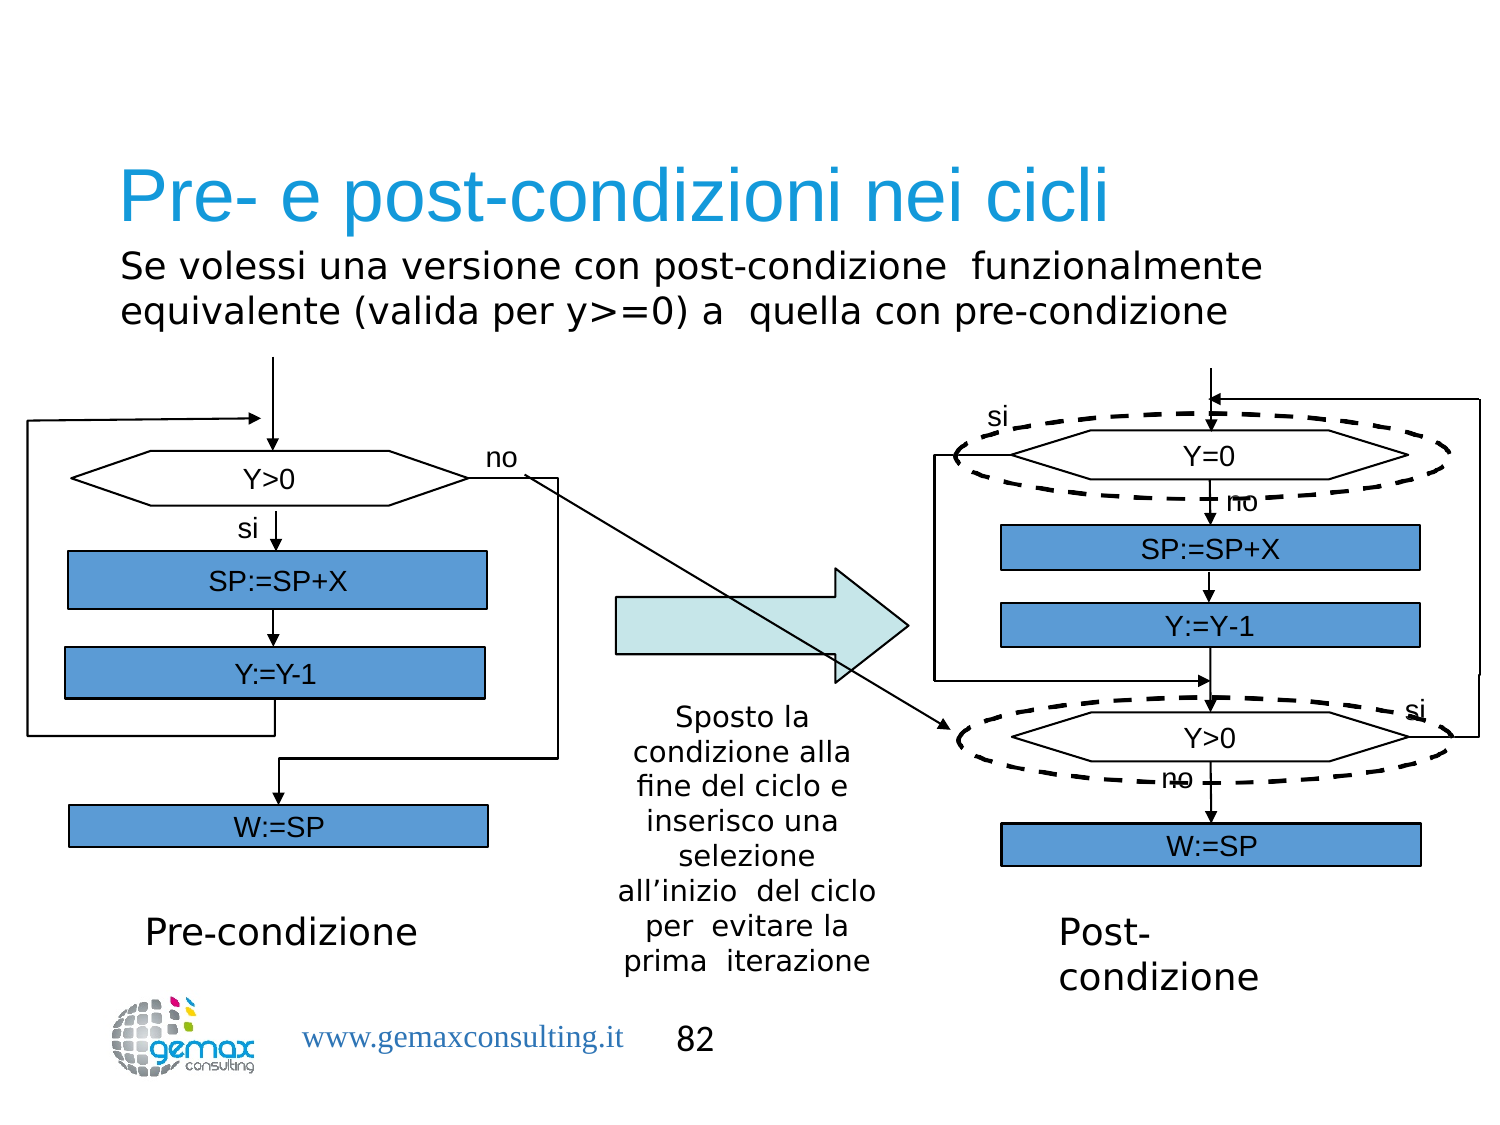

# Pre- e post-condizioni nei cicli
Se volessi una versione con post-condizione  funzionalmente equivalente (valida per y>=0) a  quella con pre-condizione

si

Y=0
no

Y>0

no
si

SP:=SP+X

SP:=SP+X
Y:=Y-1
Y:=Y-1

si

Sposto la  condizione alla  fine del ciclo e  inserisco una  selezione all’inizio  del ciclo per  evitare la prima  iterazione

Y>0
no

W:=SP

W:=SP
Pre-condizione
Post-condizione
82